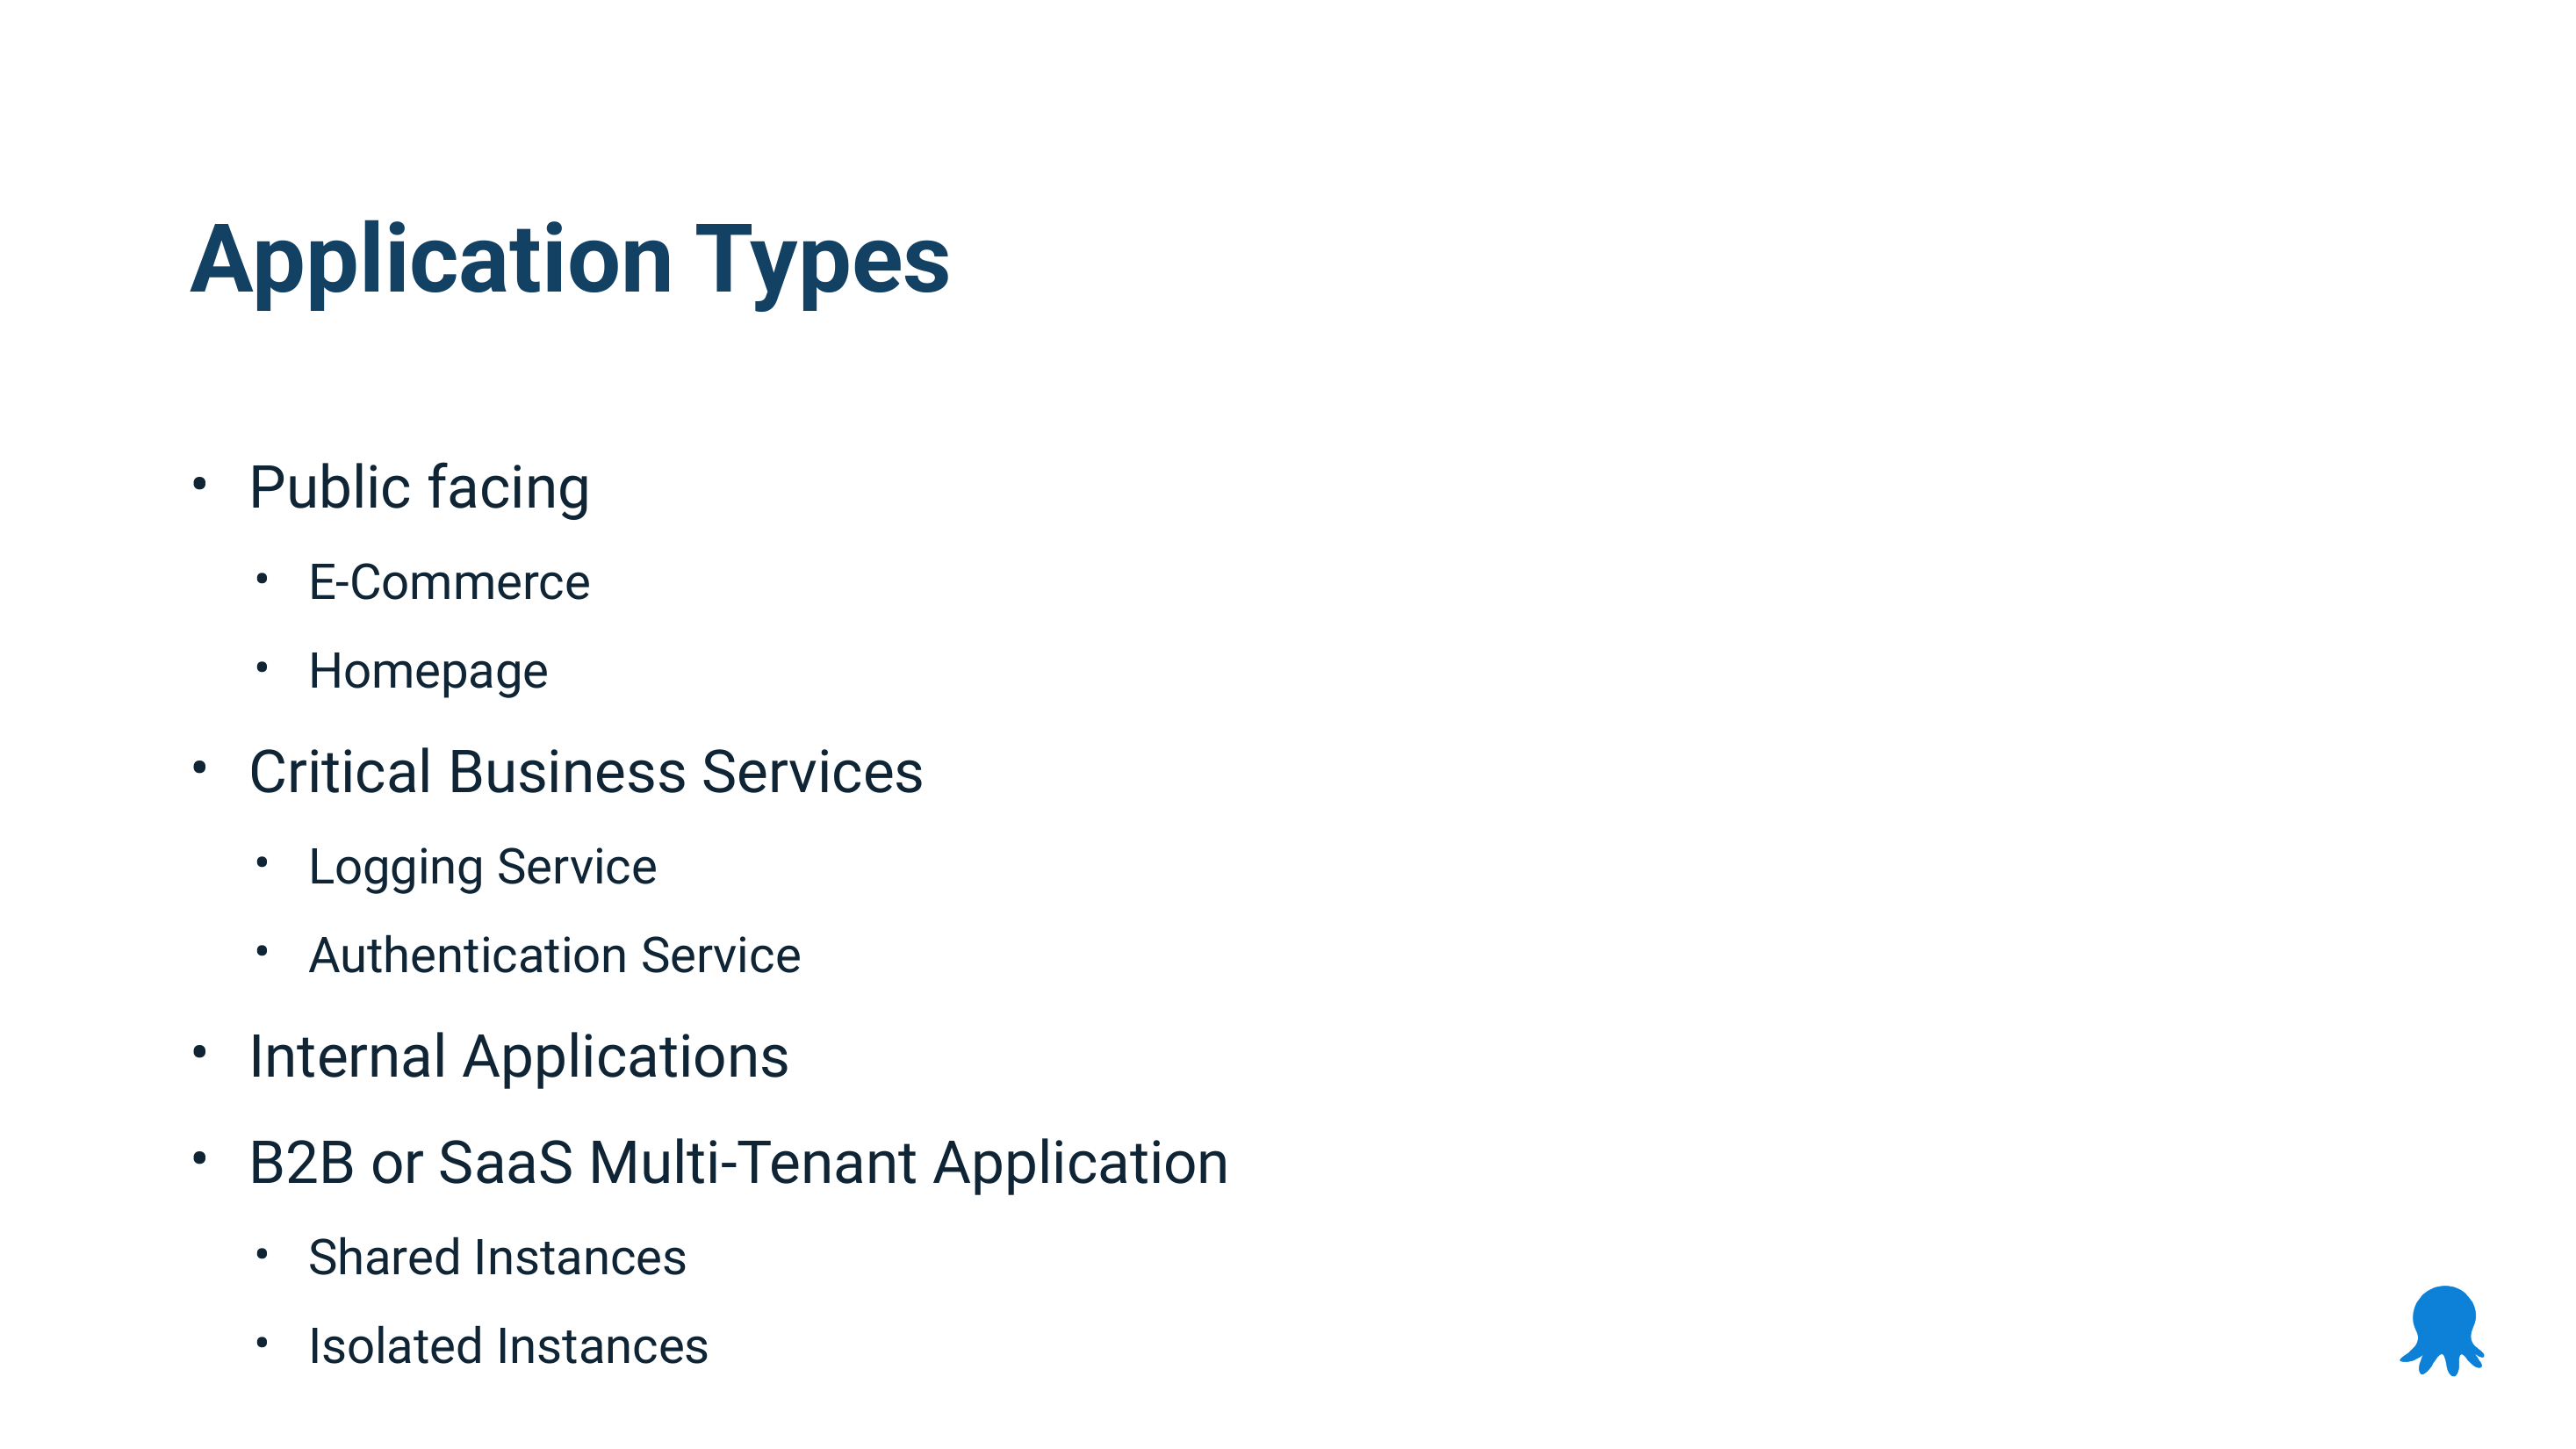

Application Types
Public facing
E-Commerce
Homepage
Critical Business Services
Logging Service
Authentication Service
Internal Applications
B2B or SaaS Multi-Tenant Application
Shared Instances
Isolated Instances